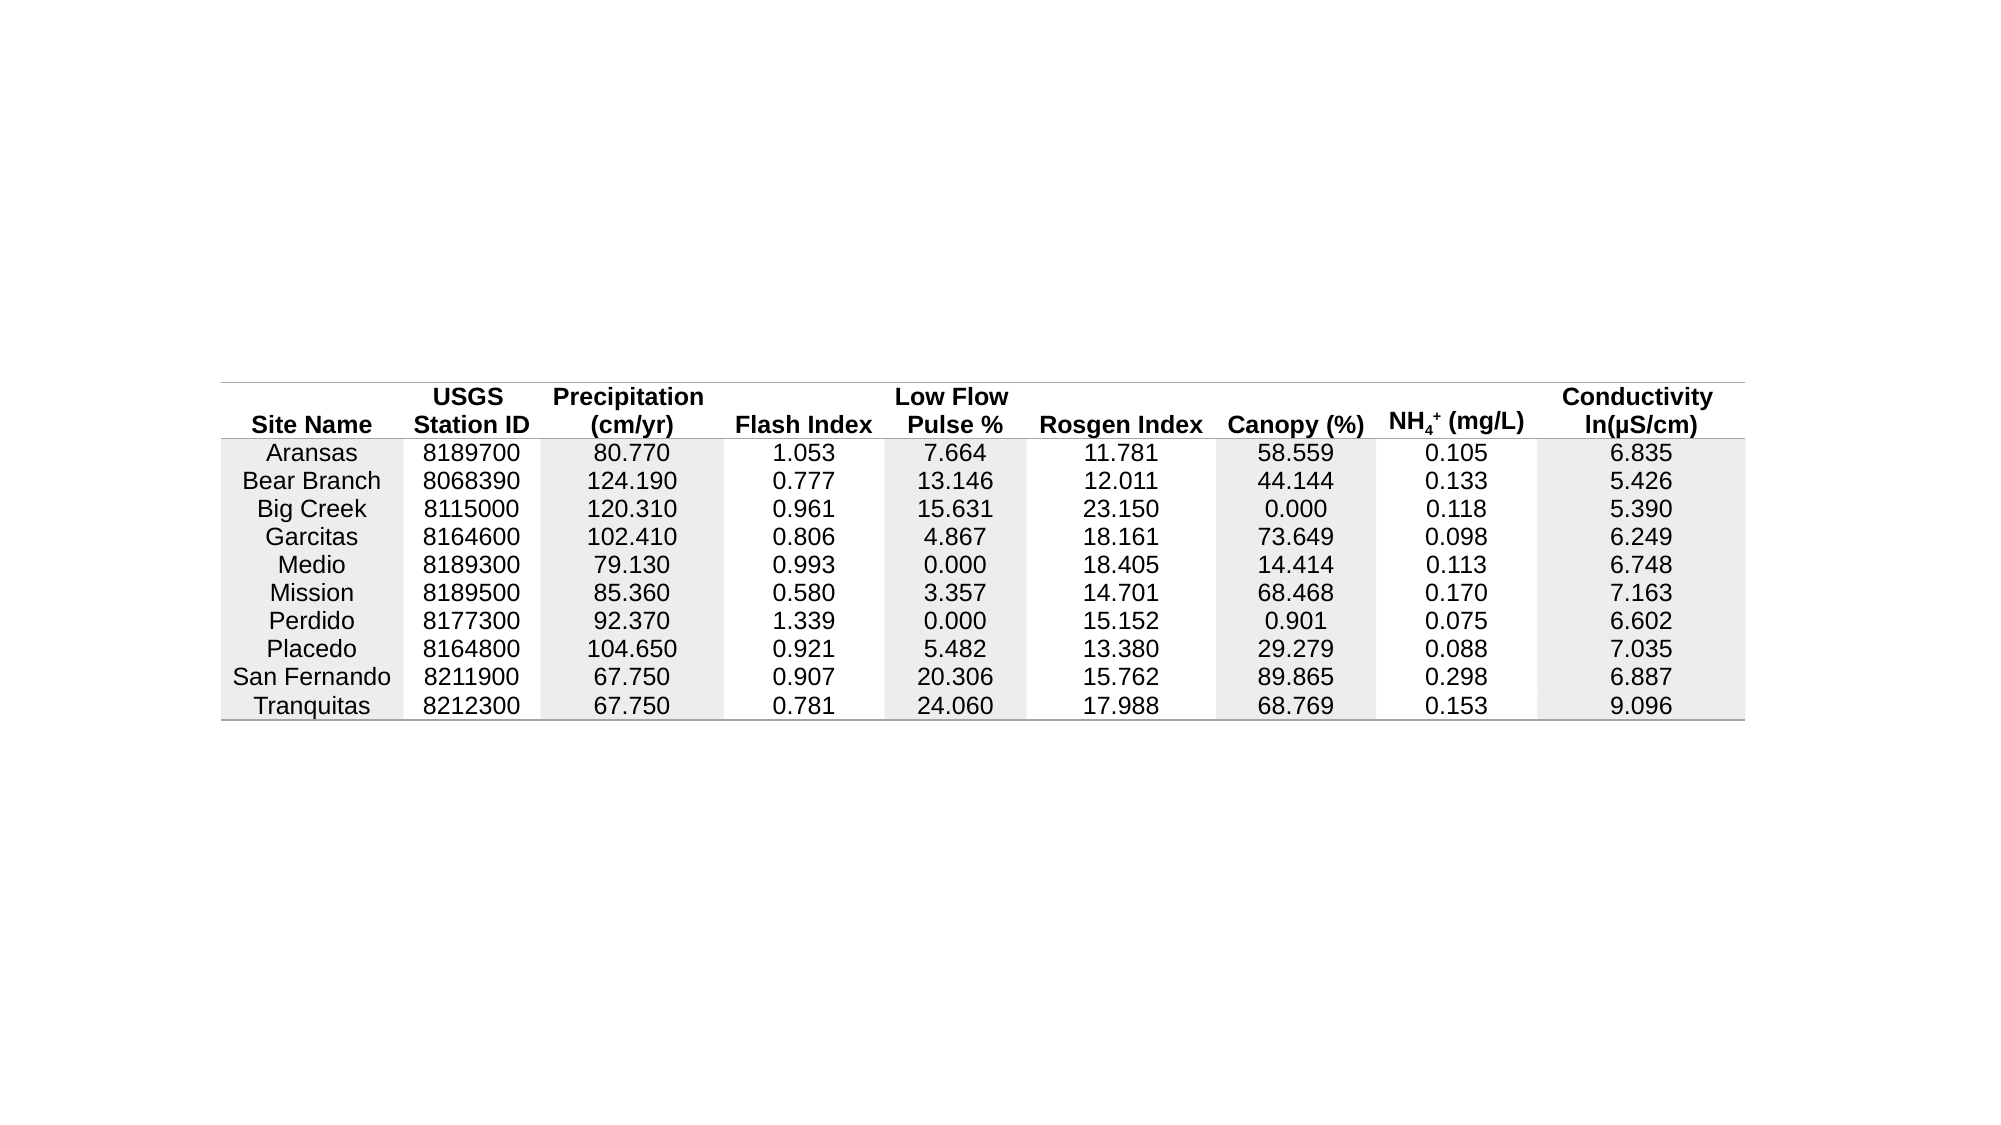

| Site Name | USGS Station ID | Precipitation (cm/yr) | Flash Index | Low Flow Pulse % | Rosgen Index | Canopy (%) | NH4+ (mg/L) | Conductivity ln(µS/cm) |
| --- | --- | --- | --- | --- | --- | --- | --- | --- |
| Aransas | 8189700 | 80.770 | 1.053 | 7.664 | 11.781 | 58.559 | 0.105 | 6.835 |
| Bear Branch | 8068390 | 124.190 | 0.777 | 13.146 | 12.011 | 44.144 | 0.133 | 5.426 |
| Big Creek | 8115000 | 120.310 | 0.961 | 15.631 | 23.150 | 0.000 | 0.118 | 5.390 |
| Garcitas | 8164600 | 102.410 | 0.806 | 4.867 | 18.161 | 73.649 | 0.098 | 6.249 |
| Medio | 8189300 | 79.130 | 0.993 | 0.000 | 18.405 | 14.414 | 0.113 | 6.748 |
| Mission | 8189500 | 85.360 | 0.580 | 3.357 | 14.701 | 68.468 | 0.170 | 7.163 |
| Perdido | 8177300 | 92.370 | 1.339 | 0.000 | 15.152 | 0.901 | 0.075 | 6.602 |
| Placedo | 8164800 | 104.650 | 0.921 | 5.482 | 13.380 | 29.279 | 0.088 | 7.035 |
| San Fernando | 8211900 | 67.750 | 0.907 | 20.306 | 15.762 | 89.865 | 0.298 | 6.887 |
| Tranquitas | 8212300 | 67.750 | 0.781 | 24.060 | 17.988 | 68.769 | 0.153 | 9.096 |